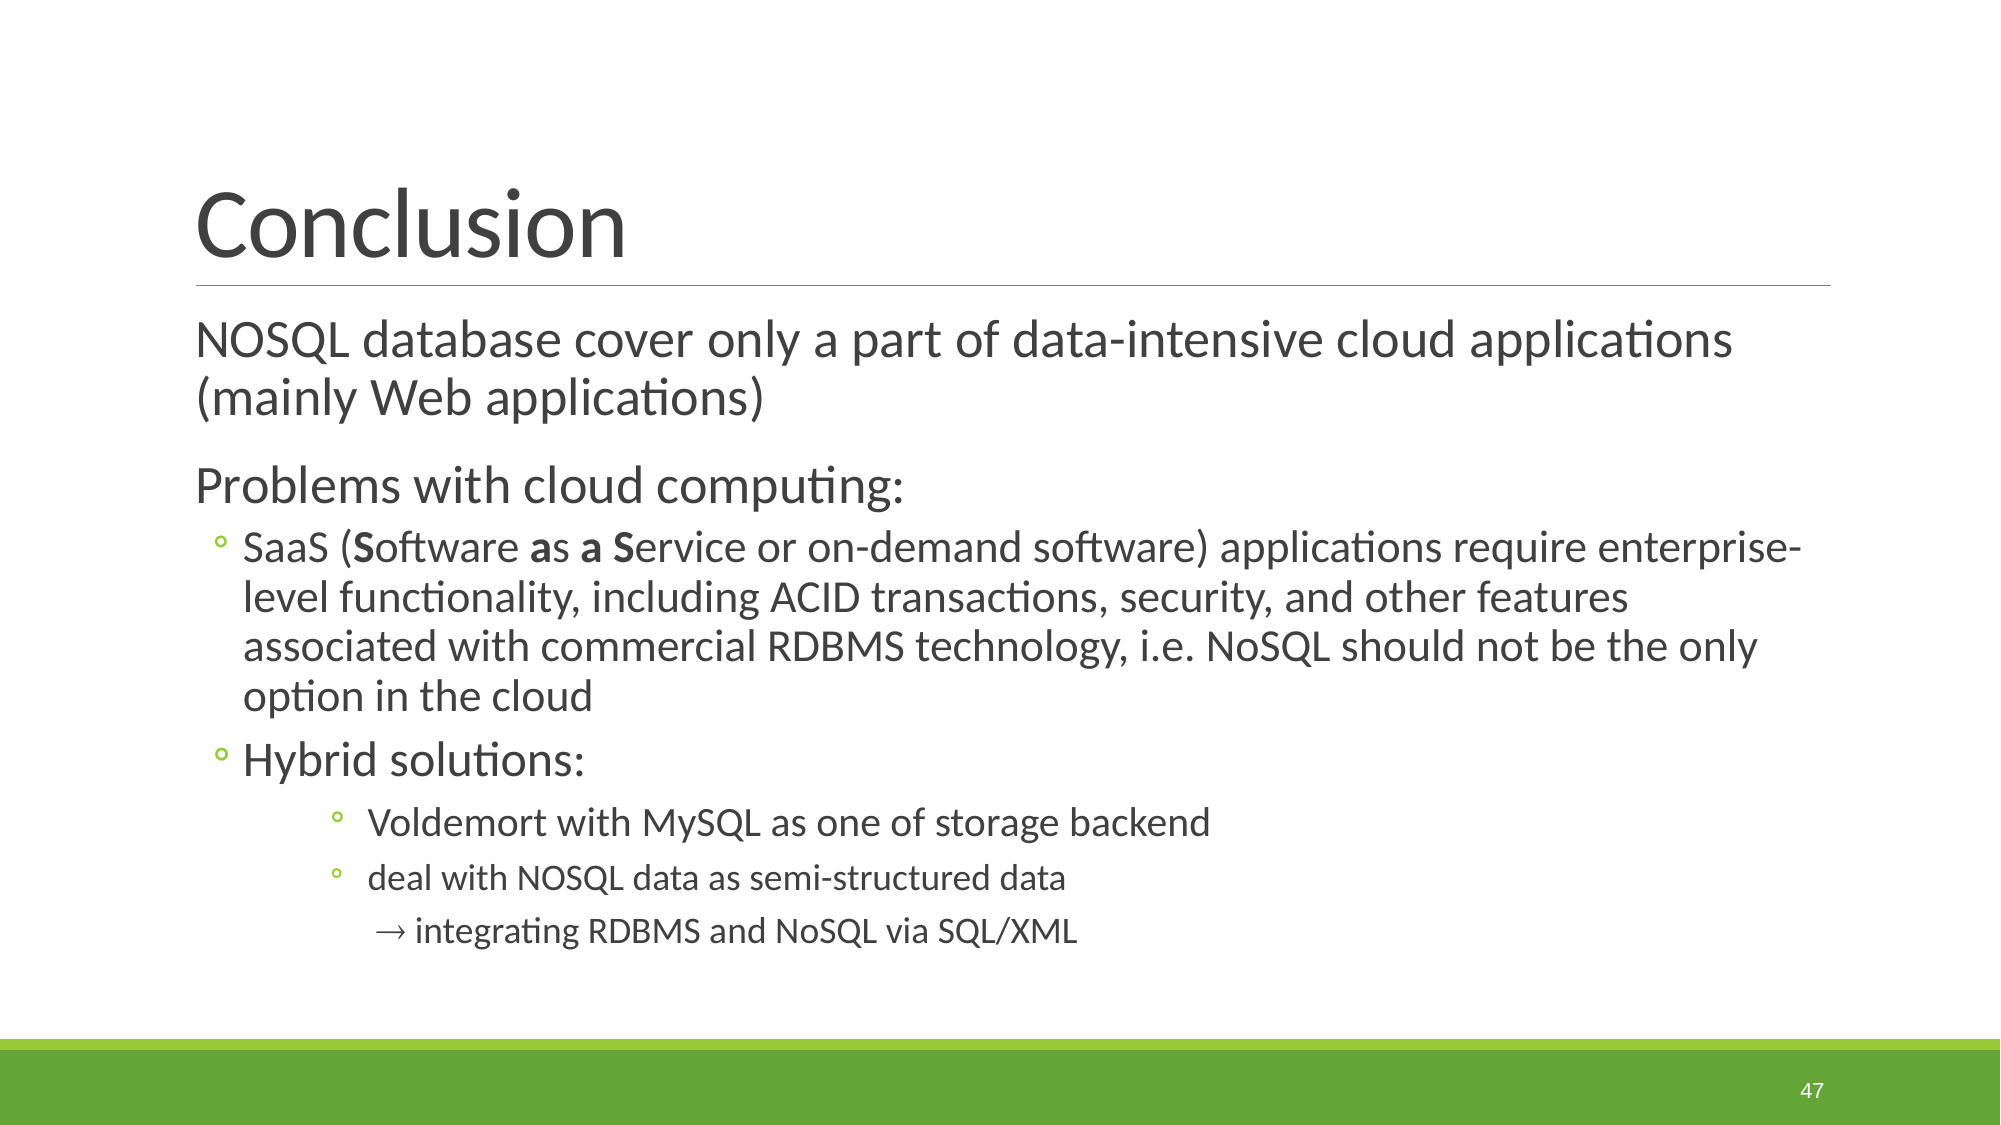

# Conclusion
NOSQL database cover only a part of data-intensive cloud applications (mainly Web applications)
Problems with cloud computing:
SaaS (Software as a Service or on-demand software) applications require enterprise-level functionality, including ACID transactions, security, and other features associated with commercial RDBMS technology, i.e. NoSQL should not be the only option in the cloud
Hybrid solutions:
Voldemort with MySQL as one of storage backend
deal with NOSQL data as semi-structured data
	 → integrating RDBMS and NoSQL via SQL/XML

47